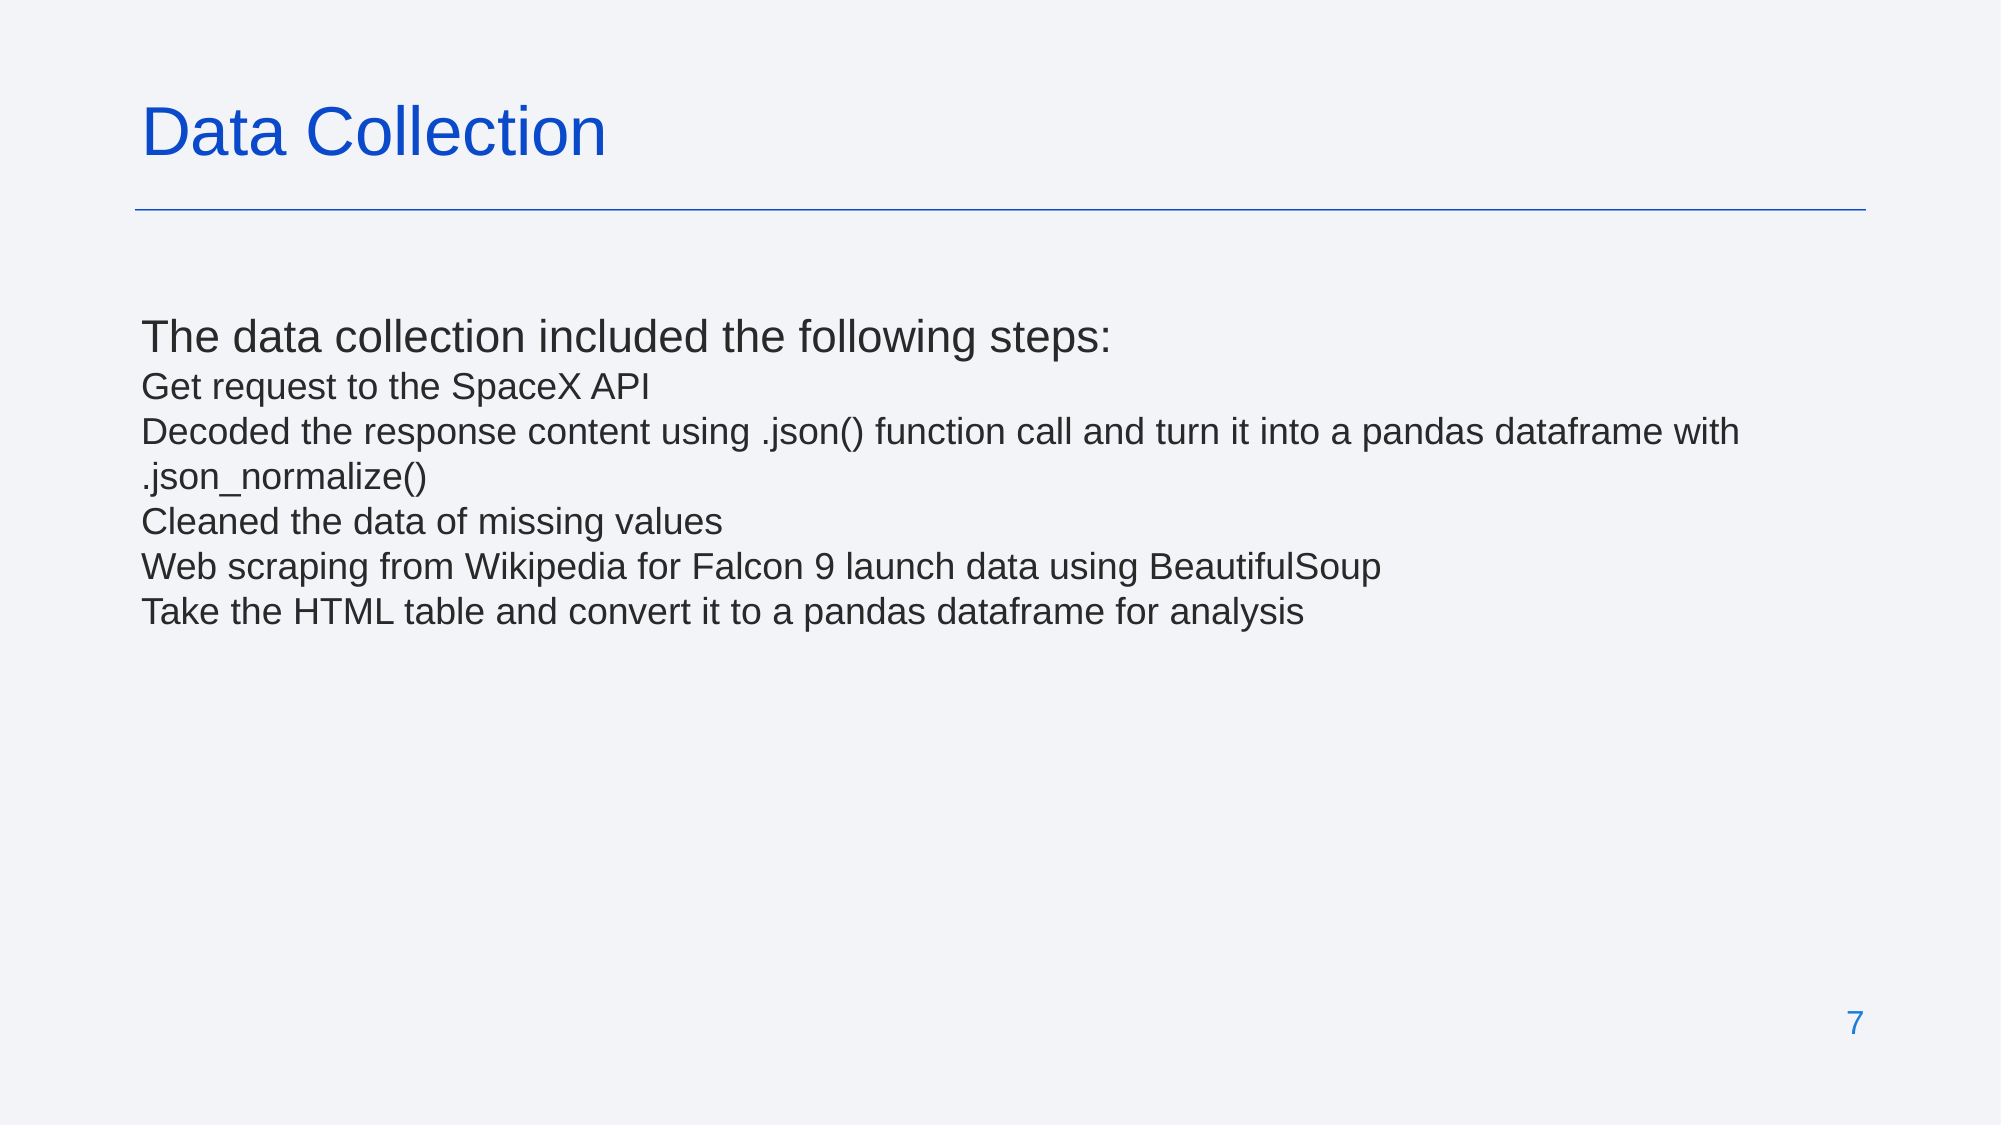

Data Collection
The data collection included the following steps:
Get request to the SpaceX API
Decoded the response content using .json() function call and turn it into a pandas dataframe with
.json_normalize()
Cleaned the data of missing values
Web scraping from Wikipedia for Falcon 9 launch data using BeautifulSoup
Take the HTML table and convert it to a pandas dataframe for analysis
7